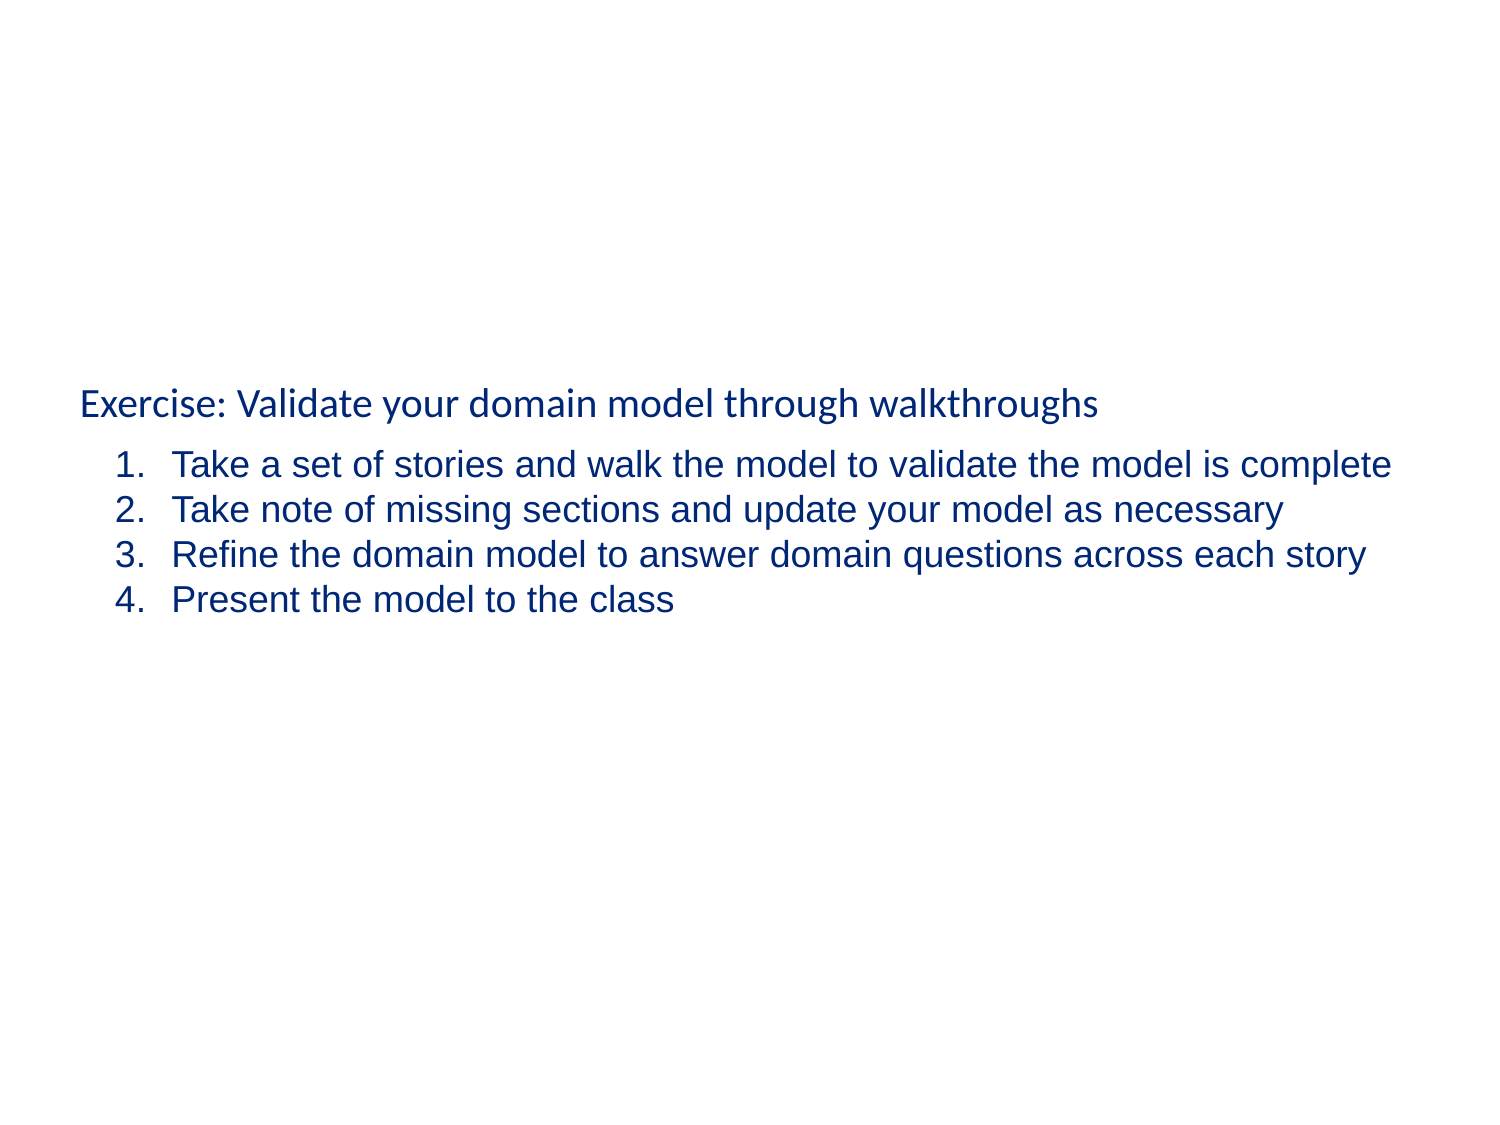

Exercise: Validate your domain model through walkthroughs
Take a set of stories and walk the model to validate the model is complete
Take note of missing sections and update your model as necessary
Refine the domain model to answer domain questions across each story
Present the model to the class